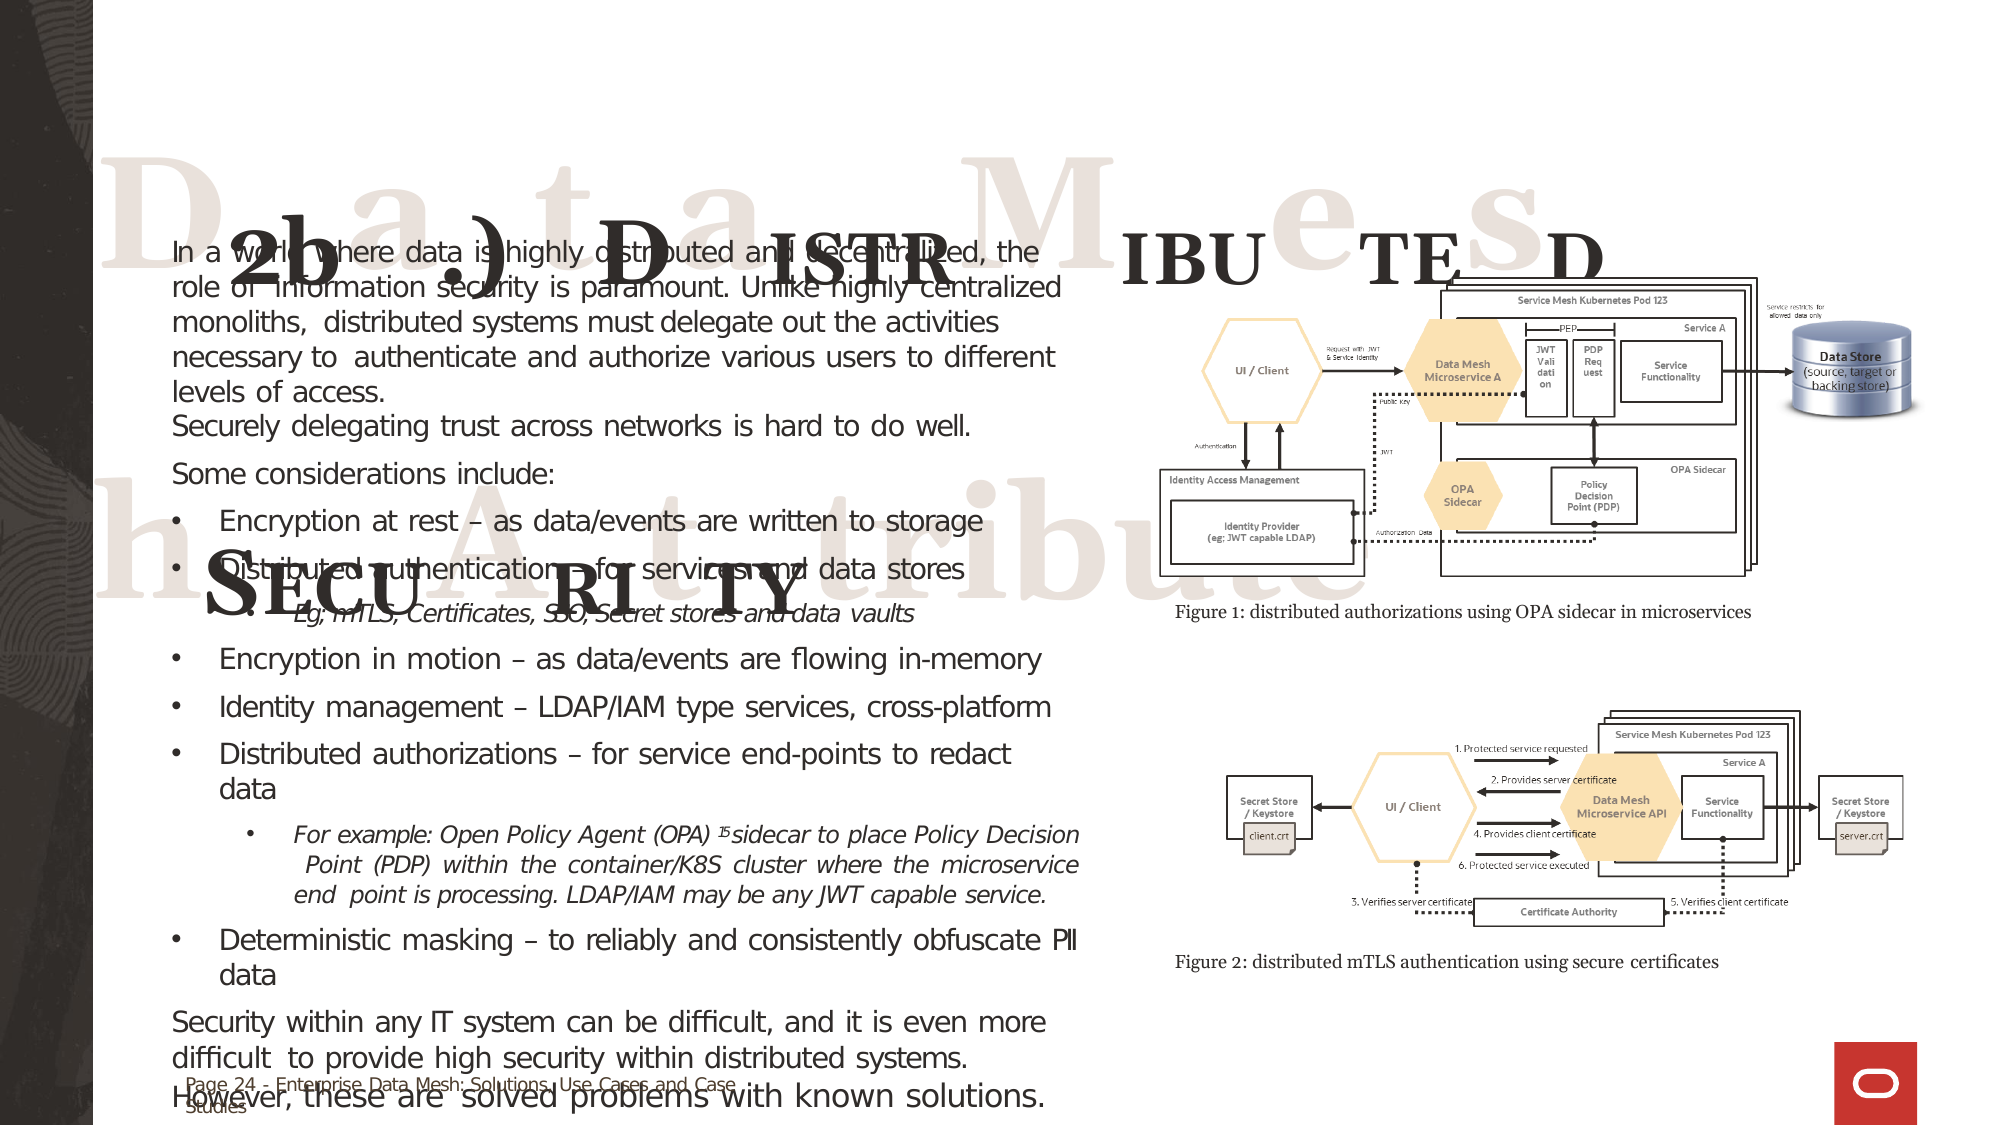

# D2ba.) tDaISTRMIBUeTEsD hSECUARItTYtribute
In a world where data is highly distributed and decentralized, the role of  information security is paramount. Unlike highly centralized monoliths,  distributed systems must delegate out the activities necessary to  authenticate and authorize various users to different levels of access.
Securely delegating trust across networks is hard to do well.
Some considerations include:
Encryption at rest – as data/events are written to storage
Distributed authentication – for services and data stores
Eg; mTLS, Certificates, SSO, Secret stores and data vaults
Encryption in motion – as data/events are flowing in-memory
Identity management – LDAP/IAM type services, cross-platform
Distributed authorizations – for service end-points to redact data
For example: Open Policy Agent (OPA) 15 sidecar to place Policy Decision  Point (PDP) within the container/K8S cluster where the microservice end  point is processing. LDAP/IAM may be any JWT capable service.
Deterministic masking – to reliably and consistently obfuscate PII data
Security within any IT system can be difficult, and it is even more difficult  to provide high security within distributed systems. However, these are  solved problems with known solutions.

Figure 1: distributed authorizations using OPA sidecar in microservices

Figure 2: distributed mTLS authentication using secure certificates
Page 24 - Enterprise Data Mesh: Solutions, Use Cases and Case Studies